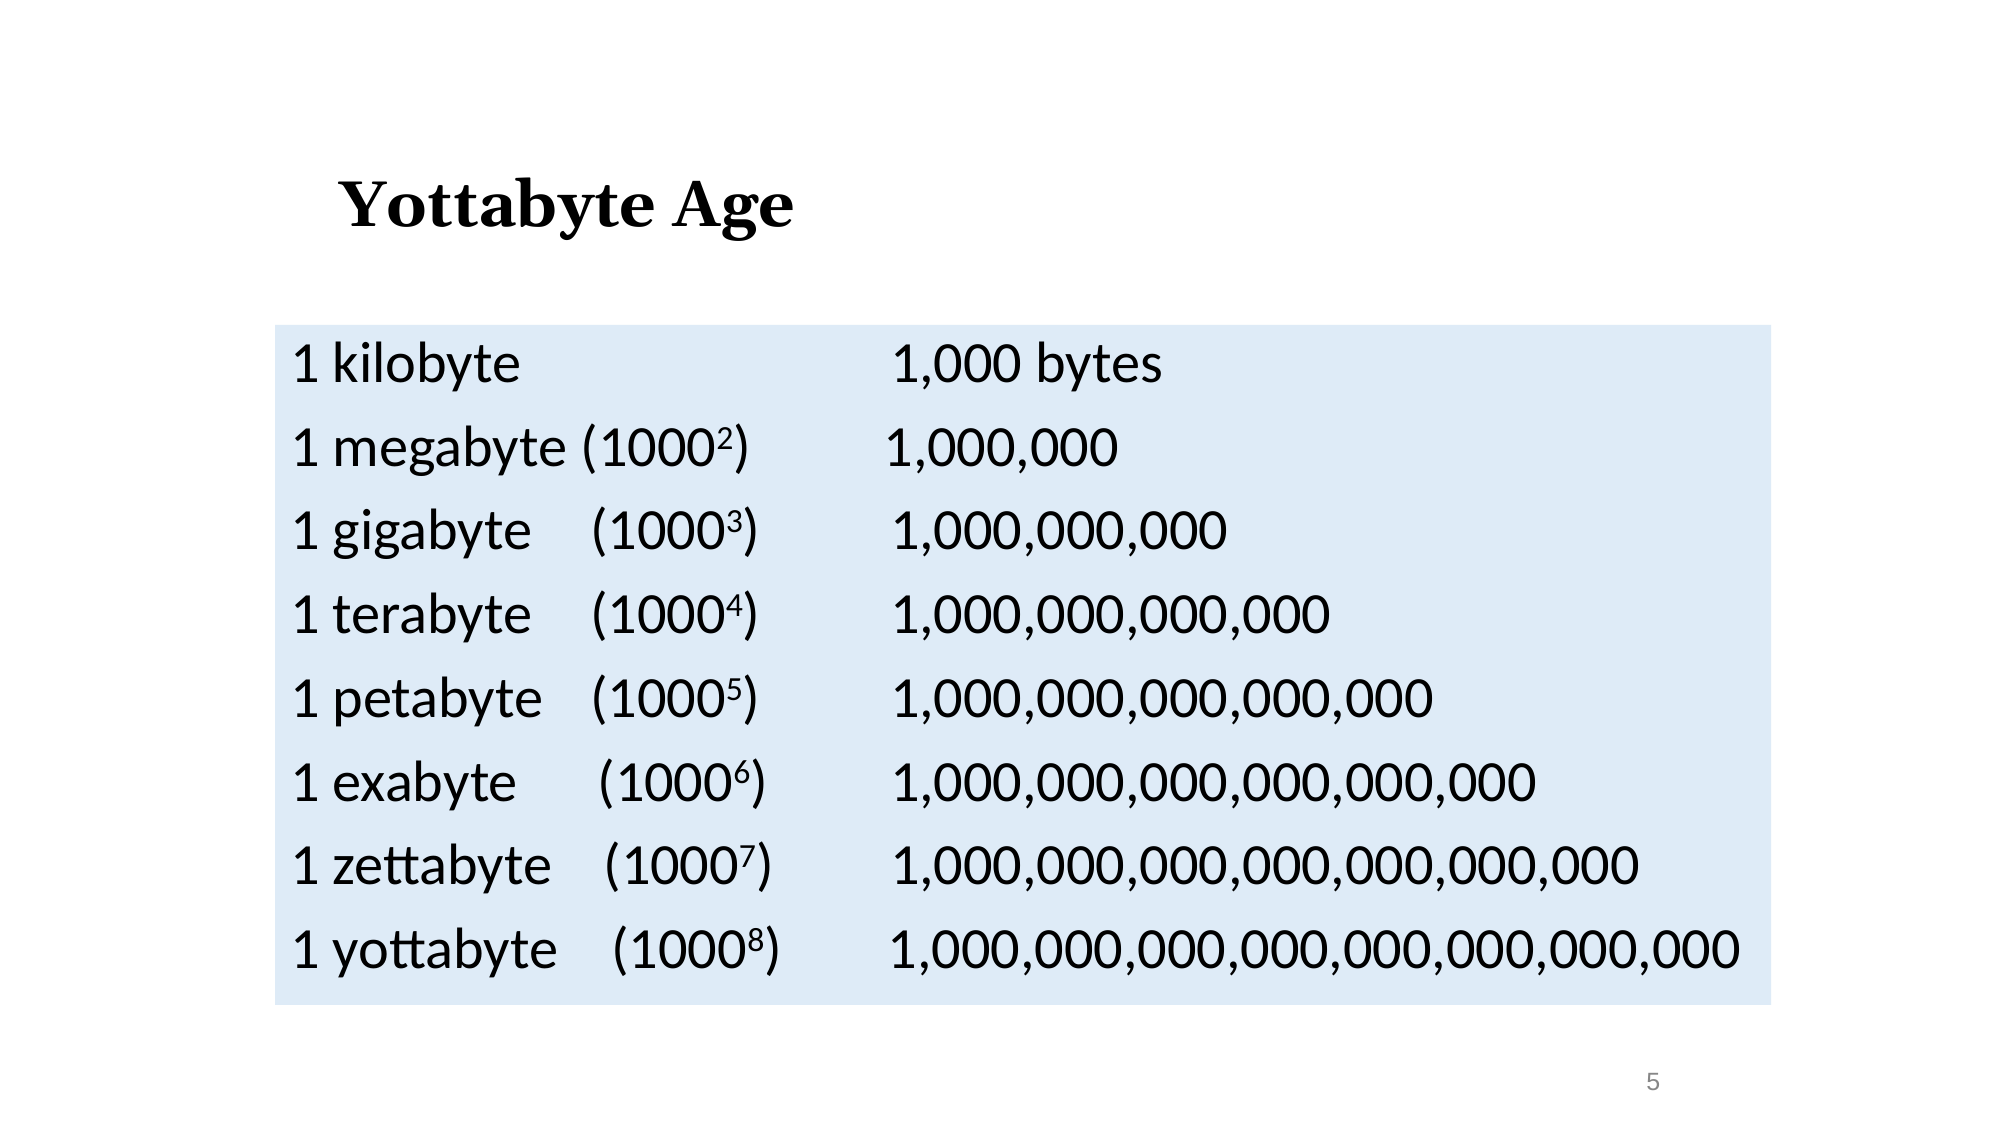

# Yottabyte Age
1 kilobyte			1,000 bytes
1 megabyte (10002)          1,000,000
1 gigabyte	(10003) 	1,000,000,000
1 terabyte	(10004) 	1,000,000,000,000
1 petabyte	(10005) 	1,000,000,000,000,000
1 exabyte      (10006) 	1,000,000,000,000,000,000
1 zettabyte	 (10007) 	1,000,000,000,000,000,000,000
1 yottabyte    (10008)        1,000,000,000,000,000,000,000,000

5